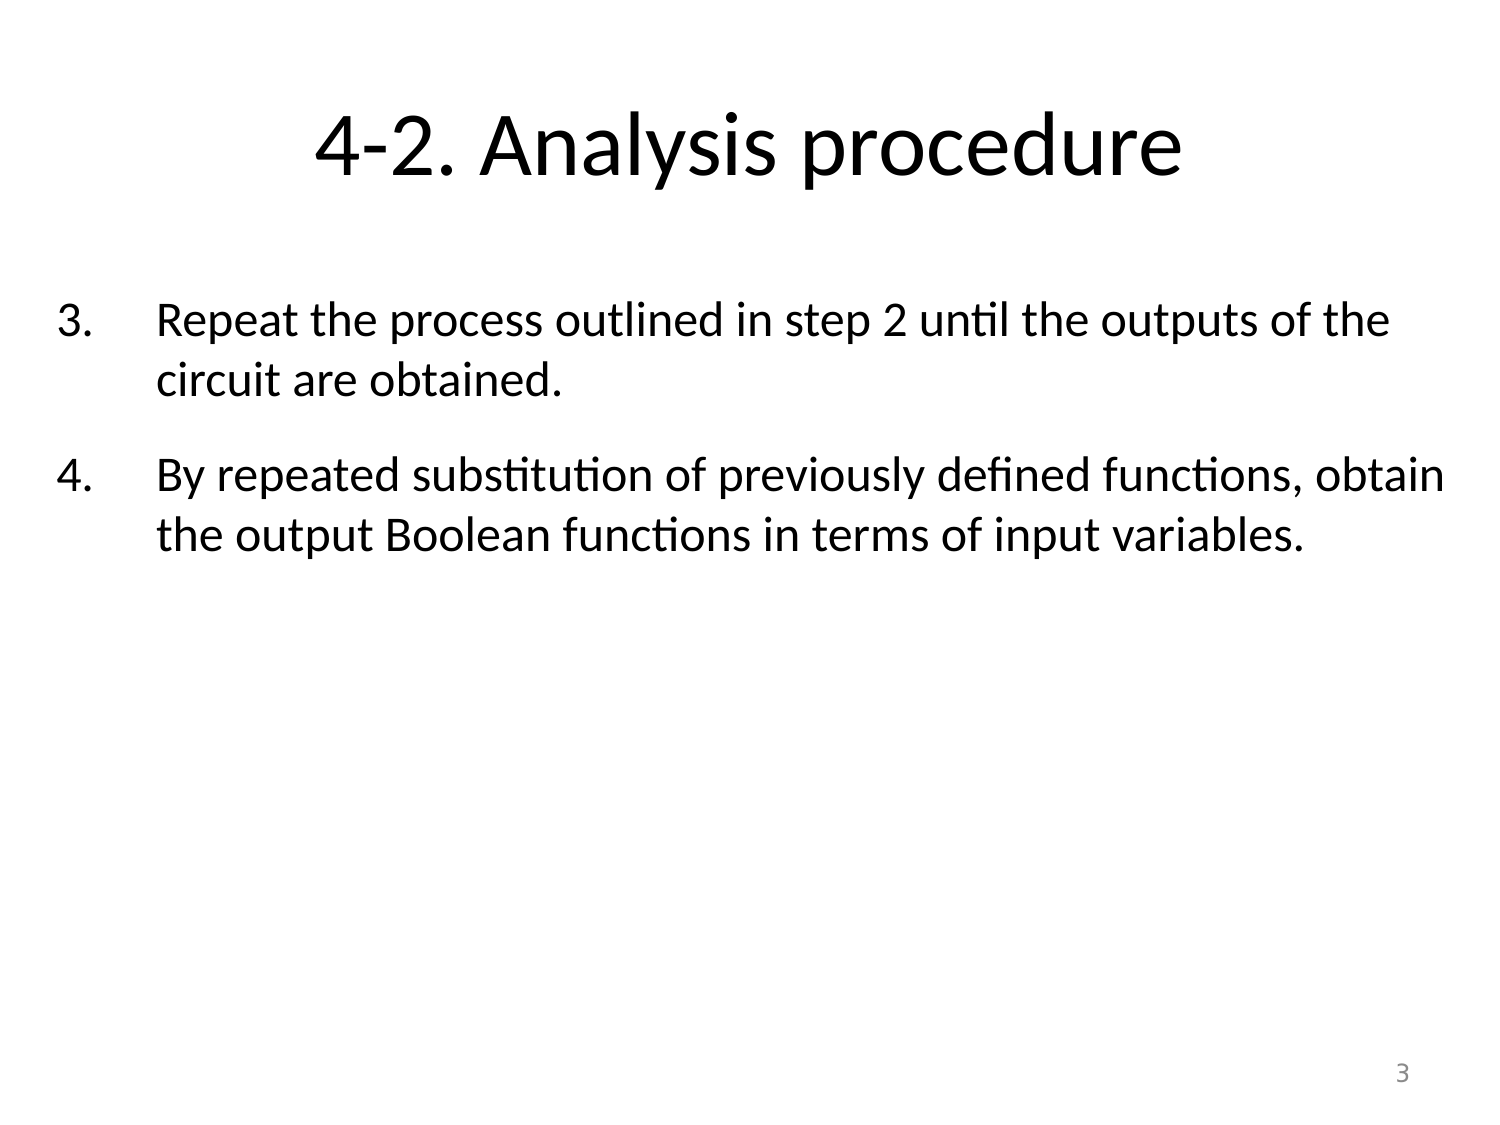

# 4-2. Analysis procedure
Repeat the process outlined in step 2 until the outputs of the circuit are obtained.
By repeated substitution of previously defined functions, obtain the output Boolean functions in terms of input variables.
3